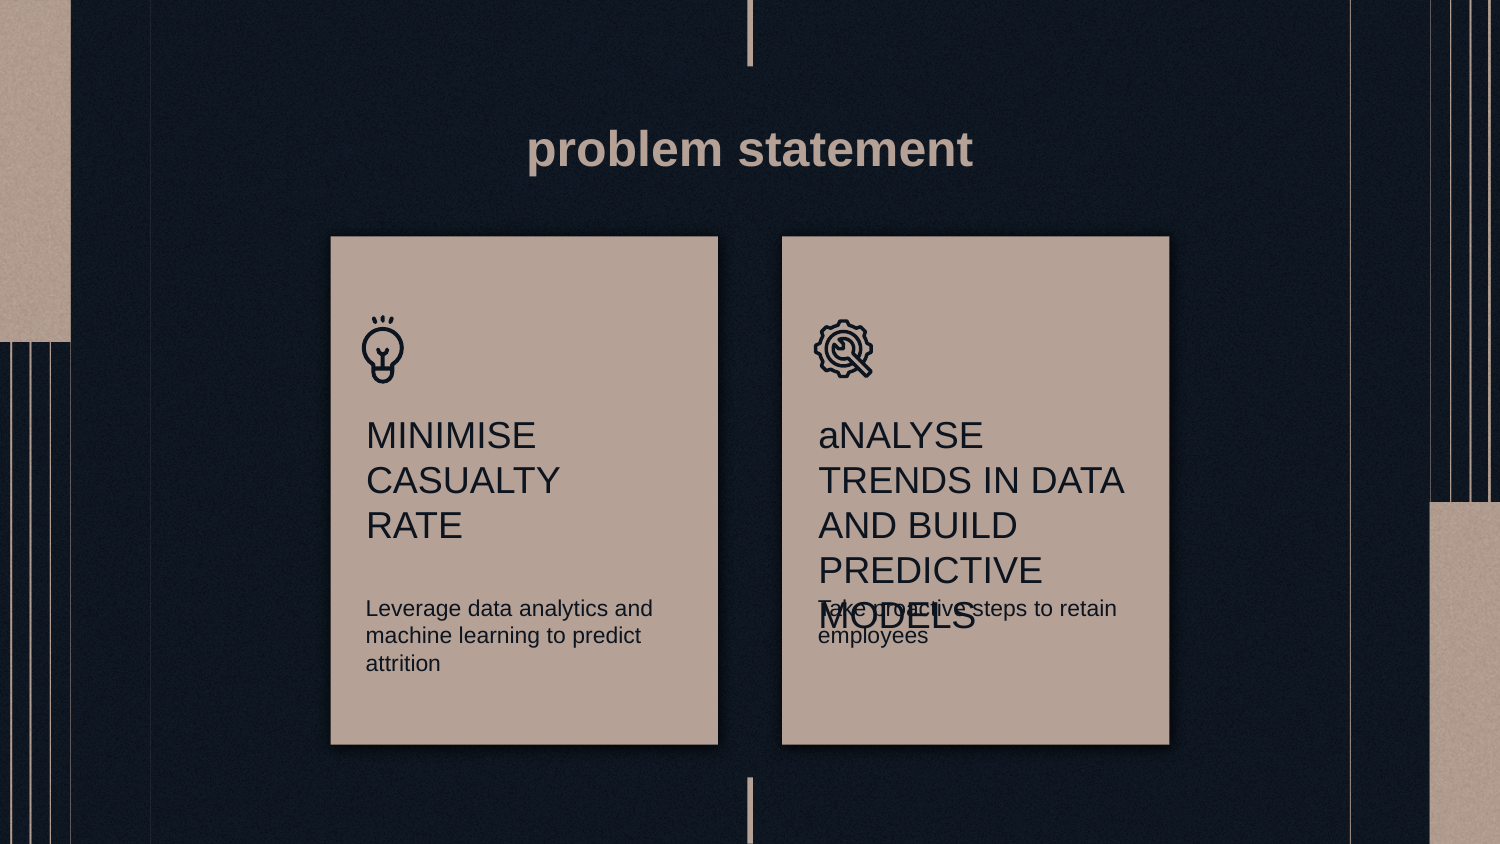

problem statement

MINIMISE
CASUALTY
RATE
aNALYSE TRENDS IN DATA AND BUILD PREDICTIVE MODELS
Leverage data analytics and machine learning to predict attrition
Take proactive steps to retain employees